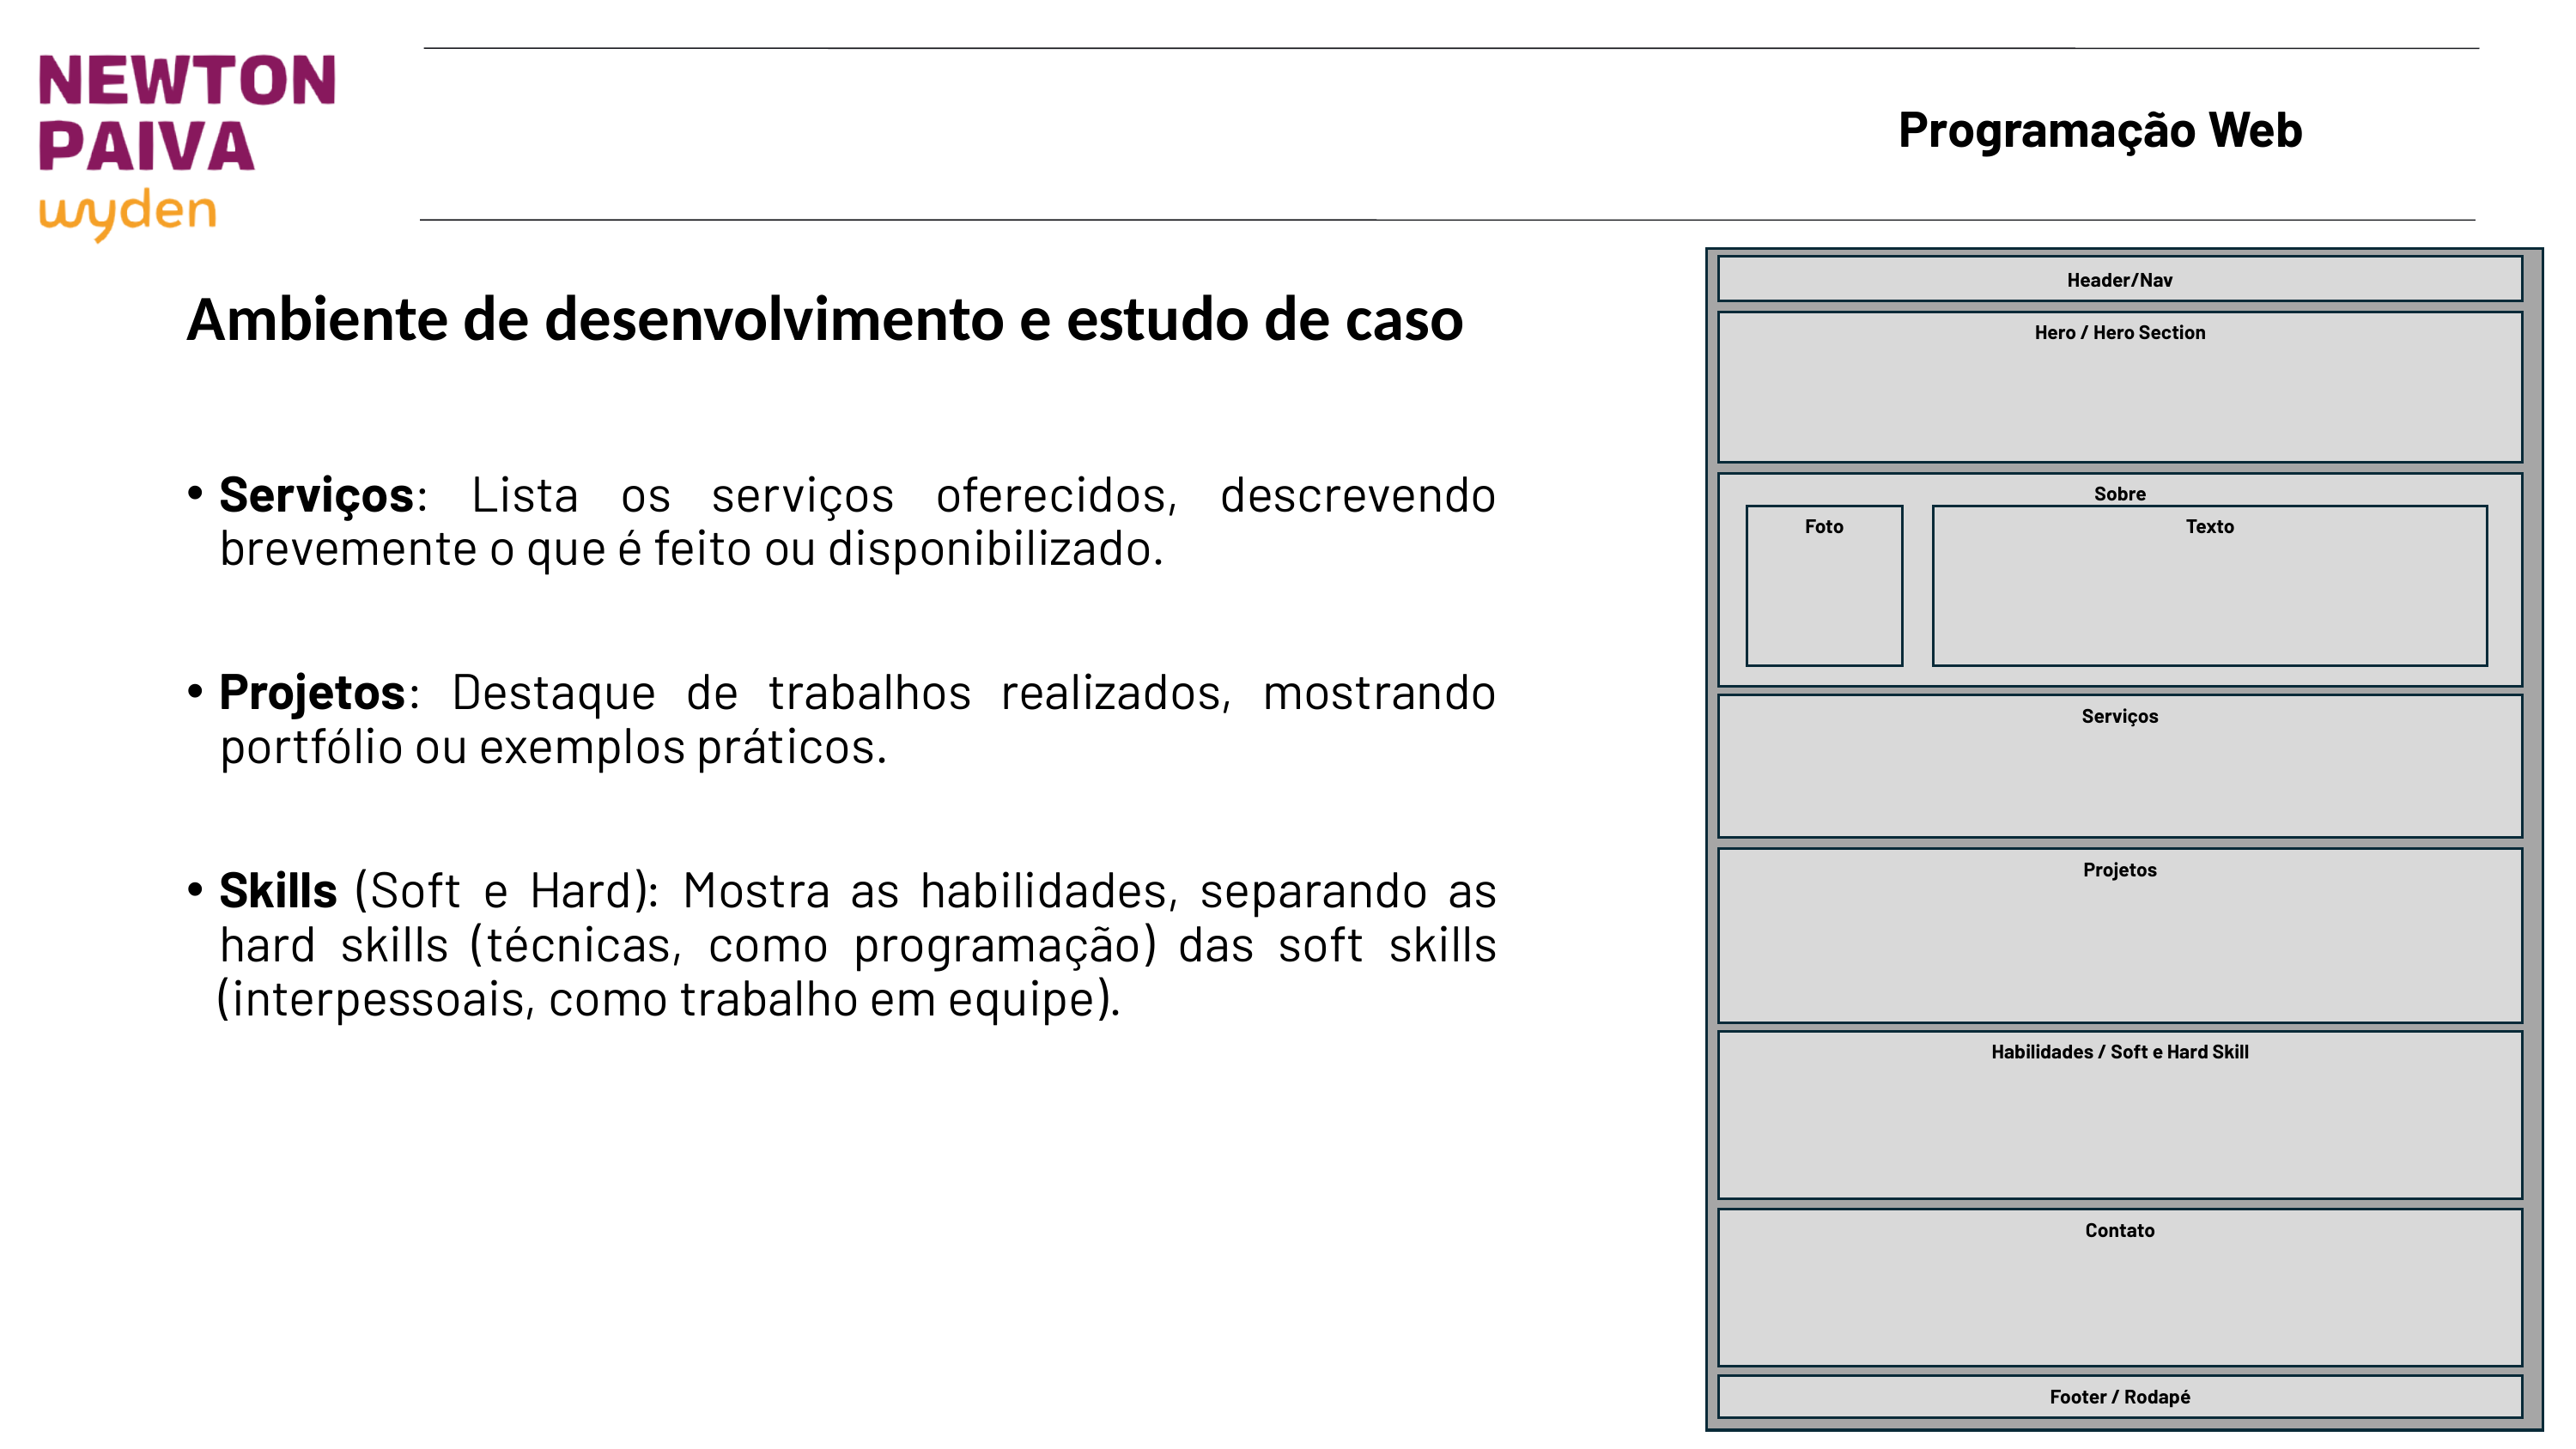

Header/Nav
Hero / Hero Section
Sobre
Foto
Texto
Serviços
Projetos
Habilidades / Soft e Hard Skill
Contato
Footer / Rodapé
Ambiente de desenvolvimento e estudo de caso
Serviços: Lista os serviços oferecidos, descrevendo brevemente o que é feito ou disponibilizado.

Projetos: Destaque de trabalhos realizados, mostrando portfólio ou exemplos práticos.

Skills (Soft e Hard): Mostra as habilidades, separando as hard skills (técnicas, como programação) das soft skills (interpessoais, como trabalho em equipe).